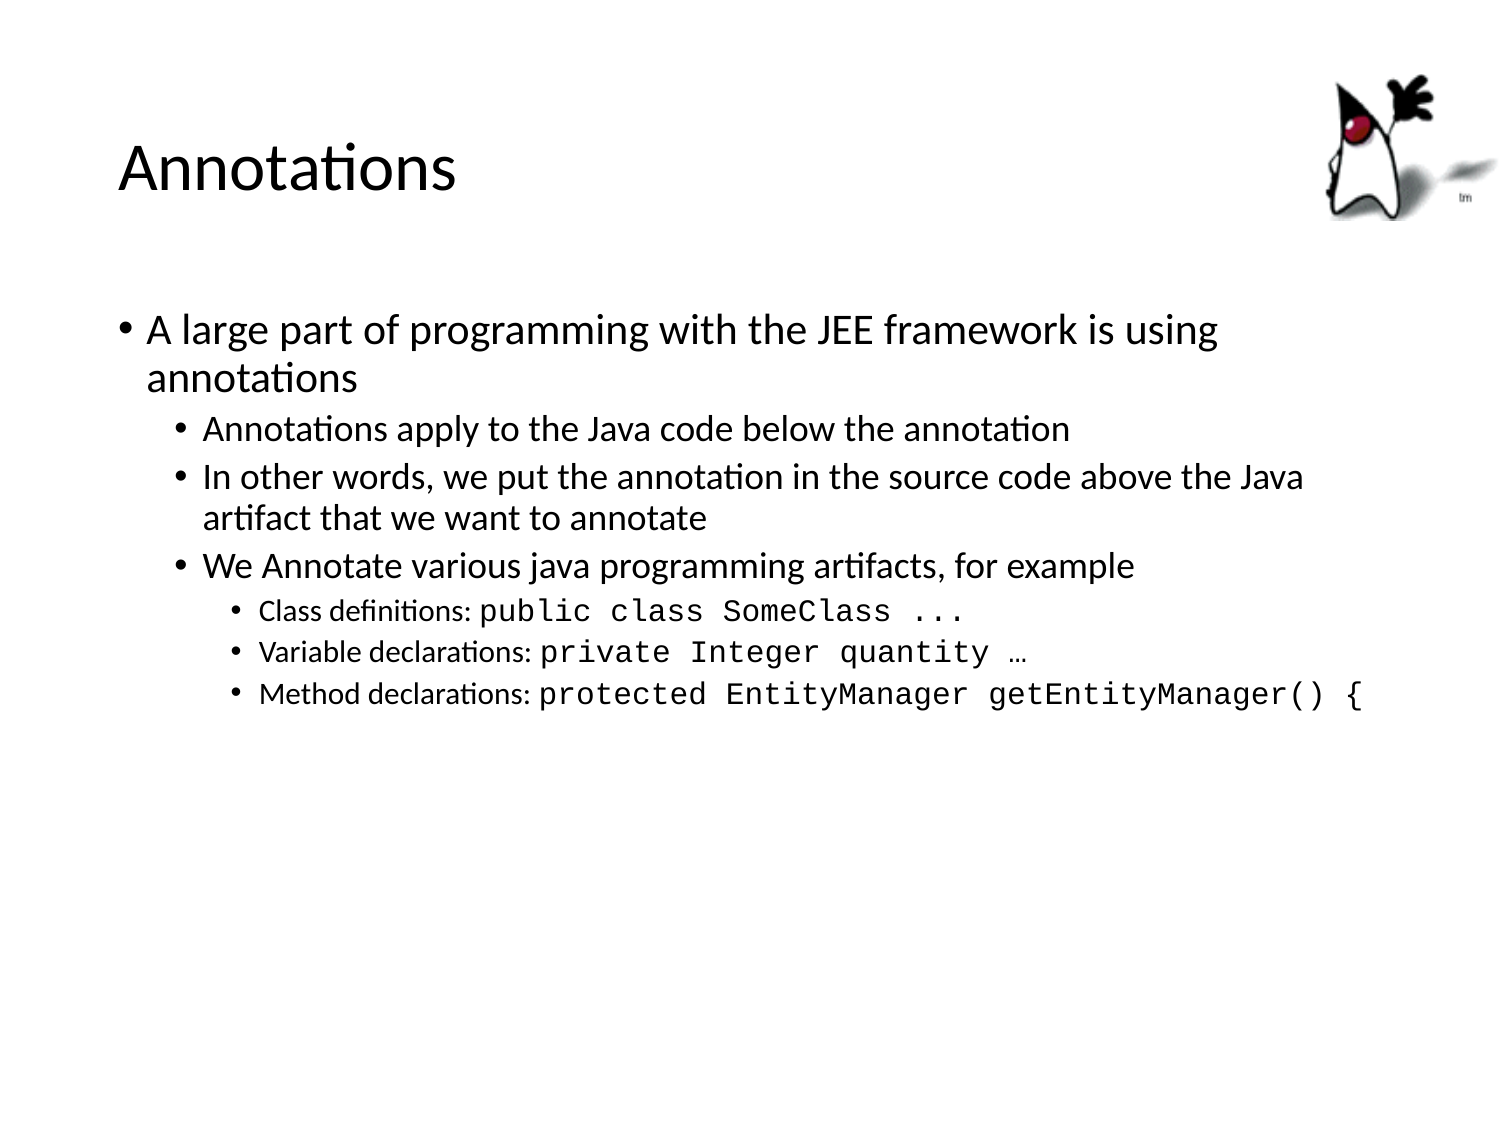

# Annotations
A large part of programming with the JEE framework is using annotations
Annotations apply to the Java code below the annotation
In other words, we put the annotation in the source code above the Java artifact that we want to annotate
We Annotate various java programming artifacts, for example
Class definitions: public class SomeClass ...
Variable declarations: private Integer quantity …
Method declarations: protected EntityManager getEntityManager() {